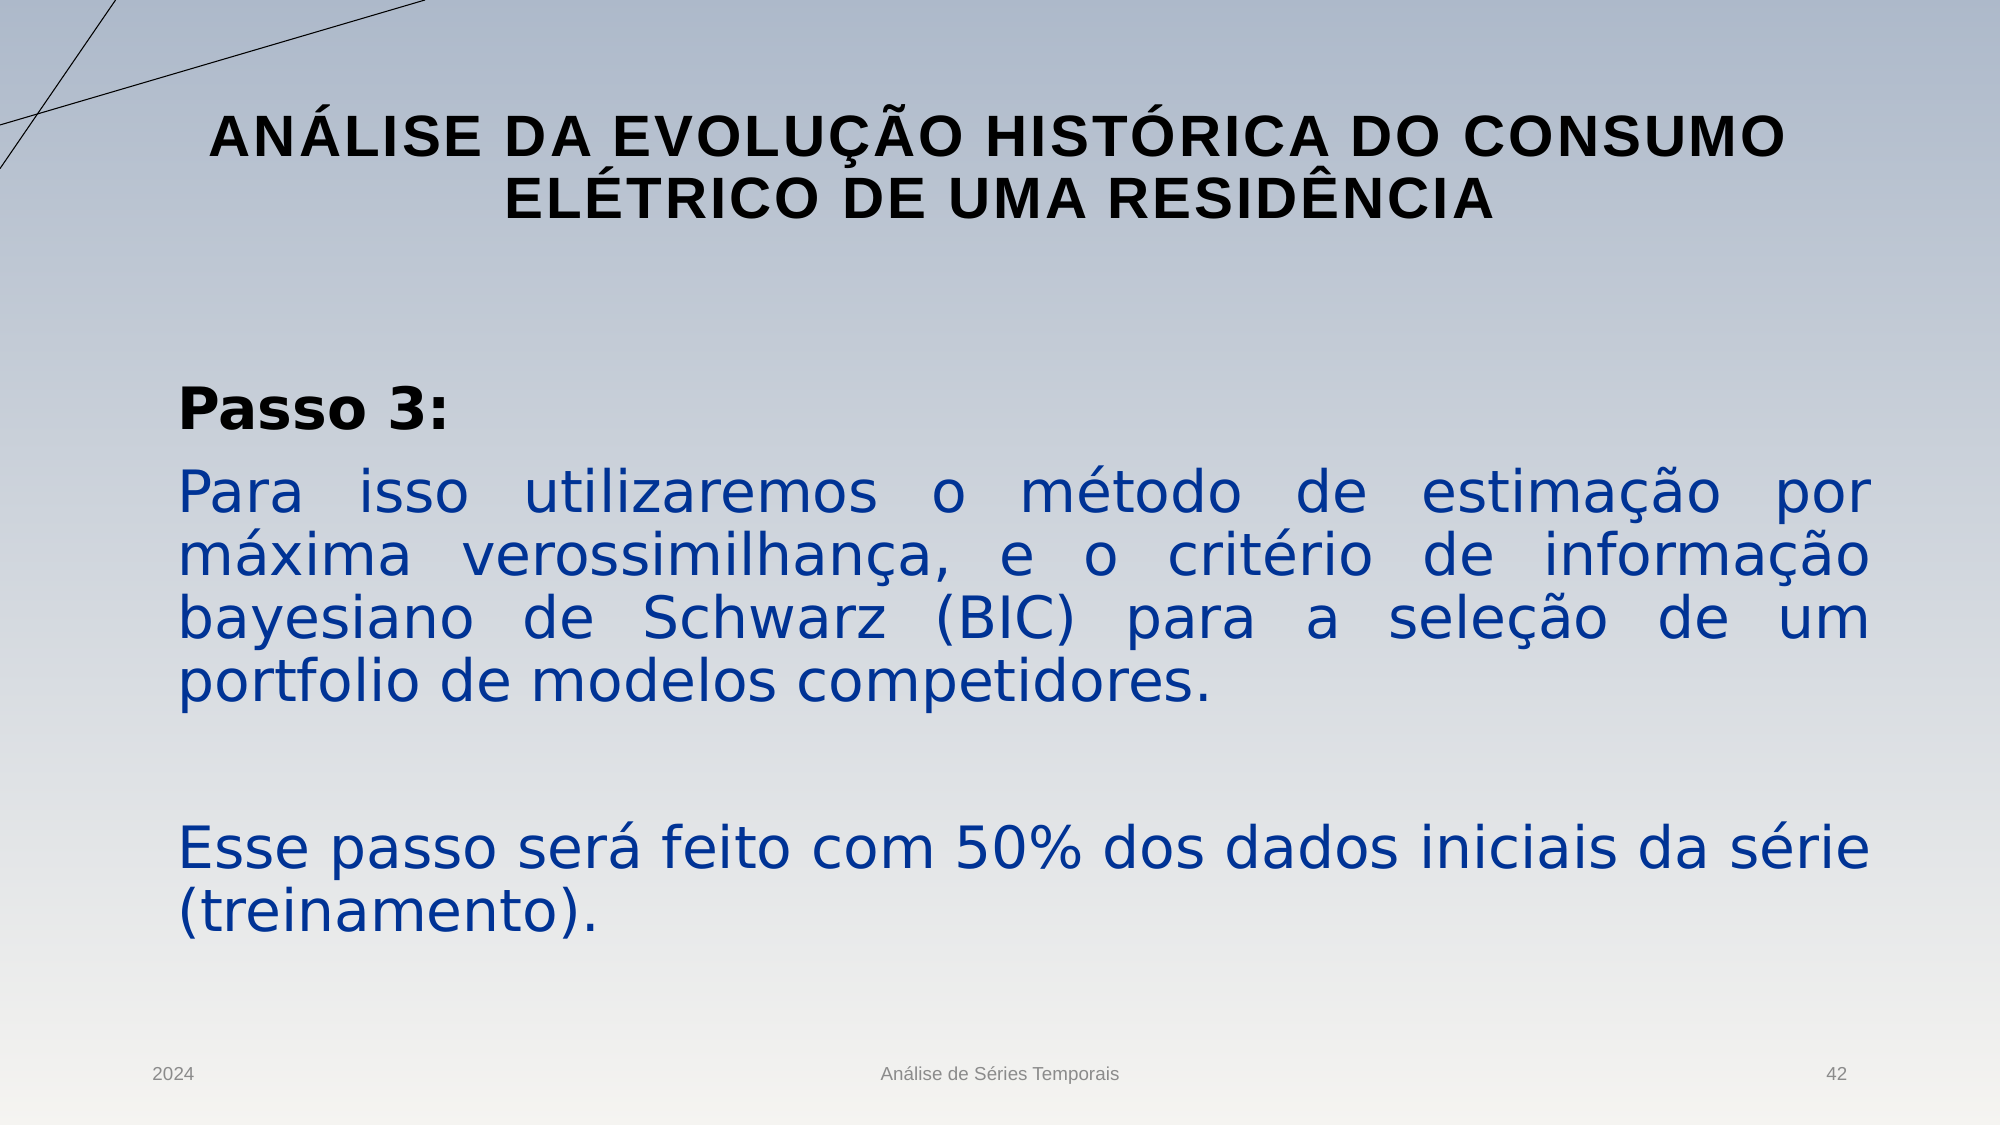

# Análise da evolução histórica do consumo elétrico de uma Residência

Passo 3:
Para isso utilizaremos o método de estimação por máxima verossimilhança, e o critério de informação bayesiano de Schwarz (BIC) para a seleção de um portfolio de modelos competidores.

Esse passo será feito com 50% dos dados iniciais da série (treinamento).

2024
Análise de Séries Temporais
42